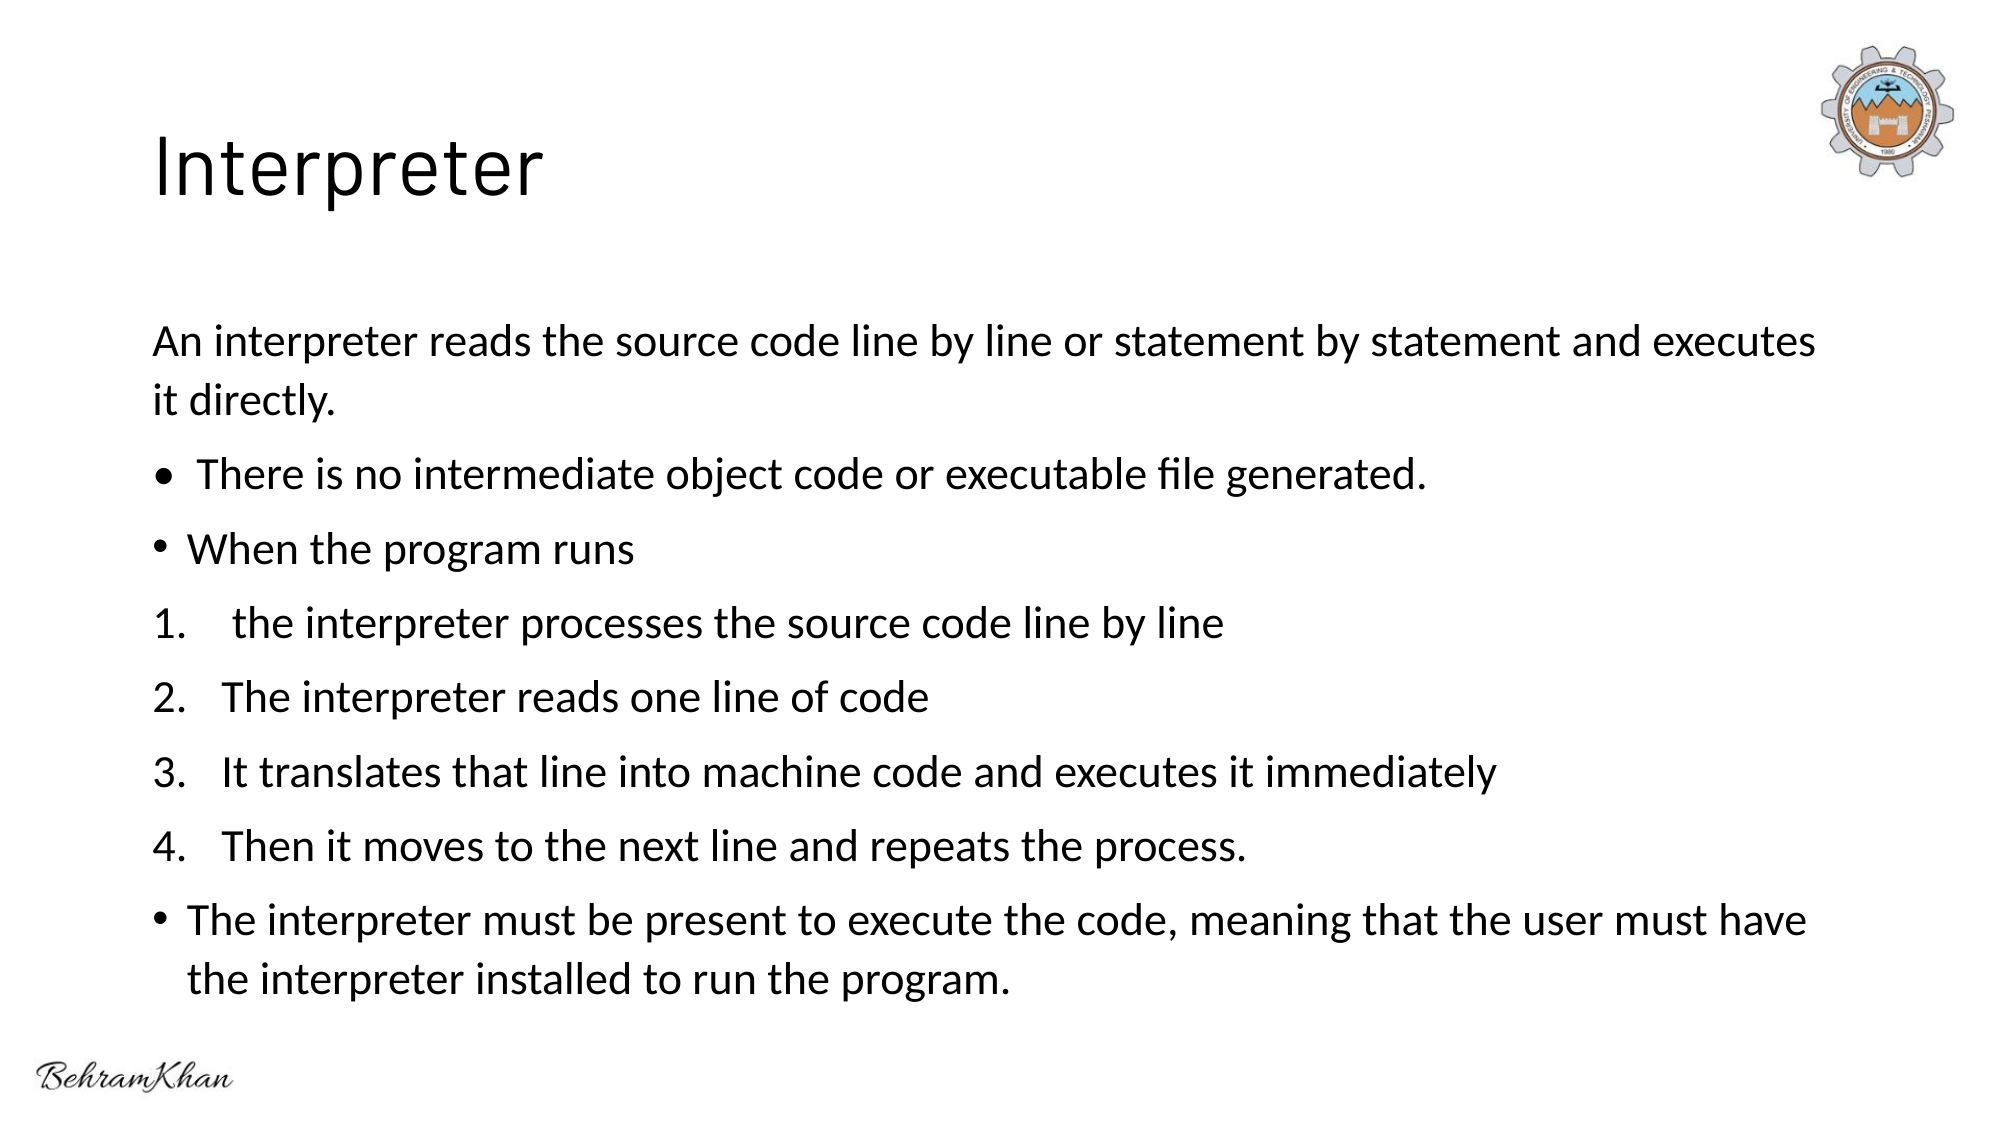

# Interpreter
An interpreter reads the source code line by line or statement by statement and executes it directly.
•  There is no intermediate object code or executable file generated.
When the program runs
 the interpreter processes the source code line by line
The interpreter reads one line of code
It translates that line into machine code and executes it immediately
Then it moves to the next line and repeats the process.
The interpreter must be present to execute the code, meaning that the user must have the interpreter installed to run the program.